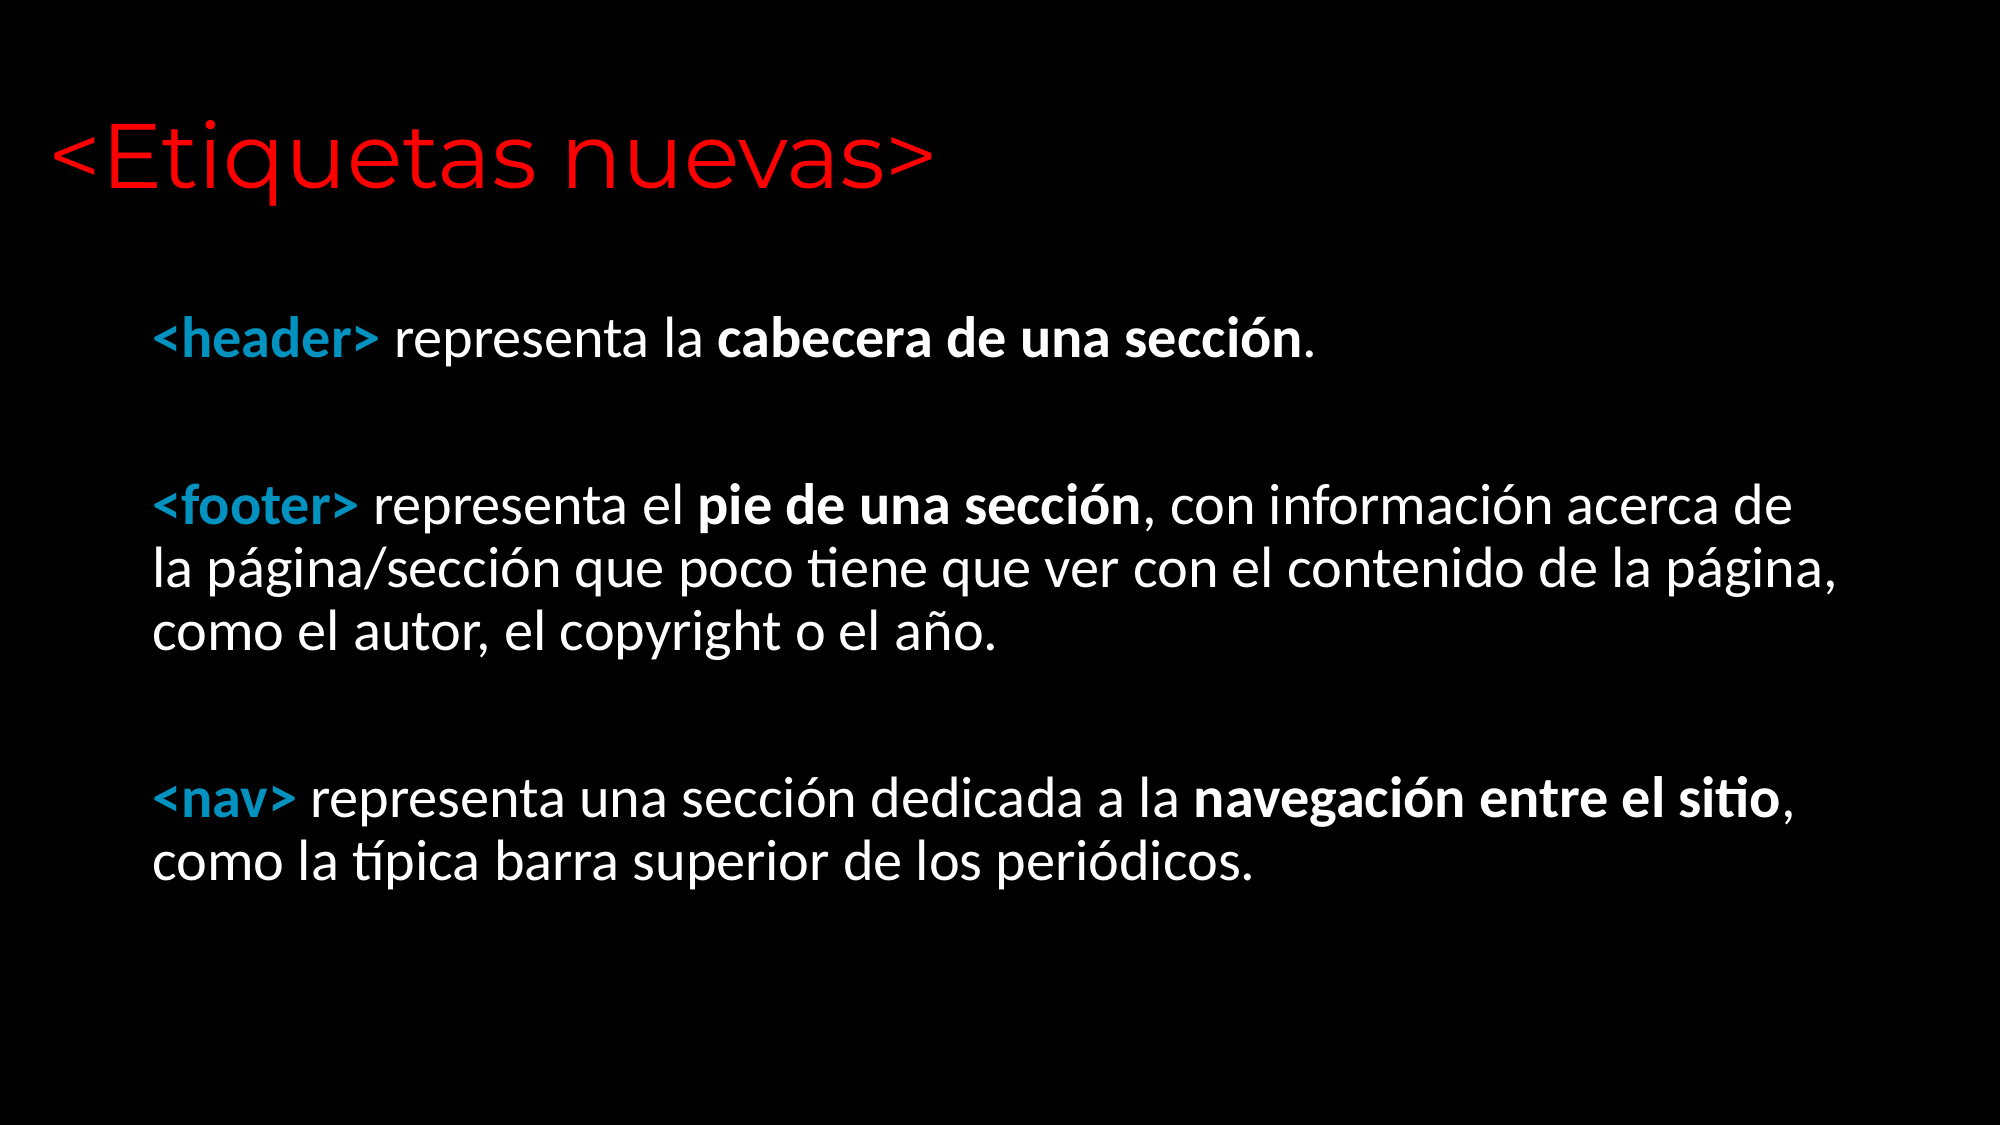

<Etiquetas nuevas>
<header> representa la cabecera de una sección.

<footer> representa el pie de una sección, con información acerca de la página/sección que poco tiene que ver con el contenido de la página, como el autor, el copyright o el año.

<nav> representa una sección dedicada a la navegación entre el sitio, como la típica barra superior de los periódicos.